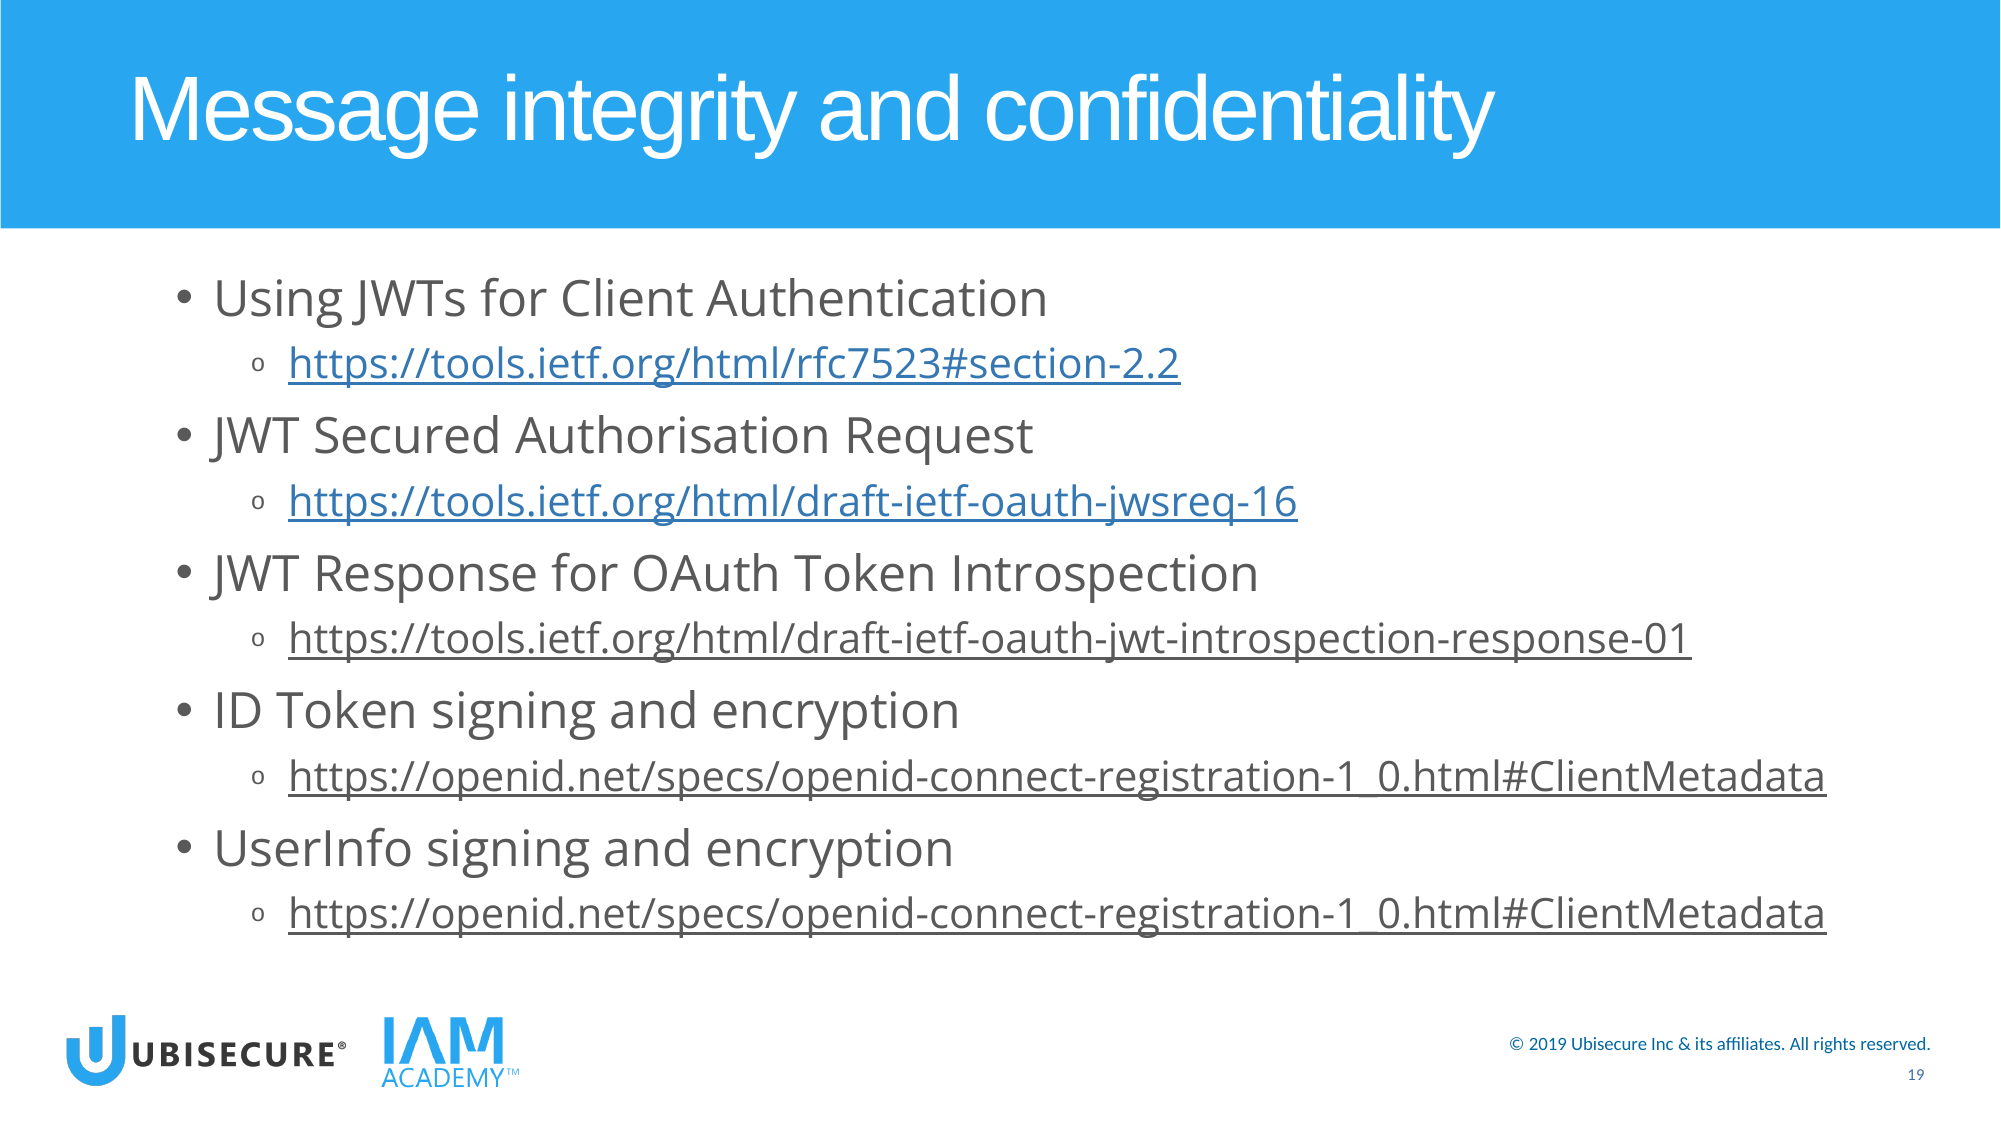

# Message integrity and confidentiality
Using JWTs for Client Authentication
https://tools.ietf.org/html/rfc7523#section-2.2
JWT Secured Authorisation Request
https://tools.ietf.org/html/draft-ietf-oauth-jwsreq-16
JWT Response for OAuth Token Introspection
https://tools.ietf.org/html/draft-ietf-oauth-jwt-introspection-response-01
ID Token signing and encryption
https://openid.net/specs/openid-connect-registration-1_0.html#ClientMetadata
UserInfo signing and encryption
https://openid.net/specs/openid-connect-registration-1_0.html#ClientMetadata
19